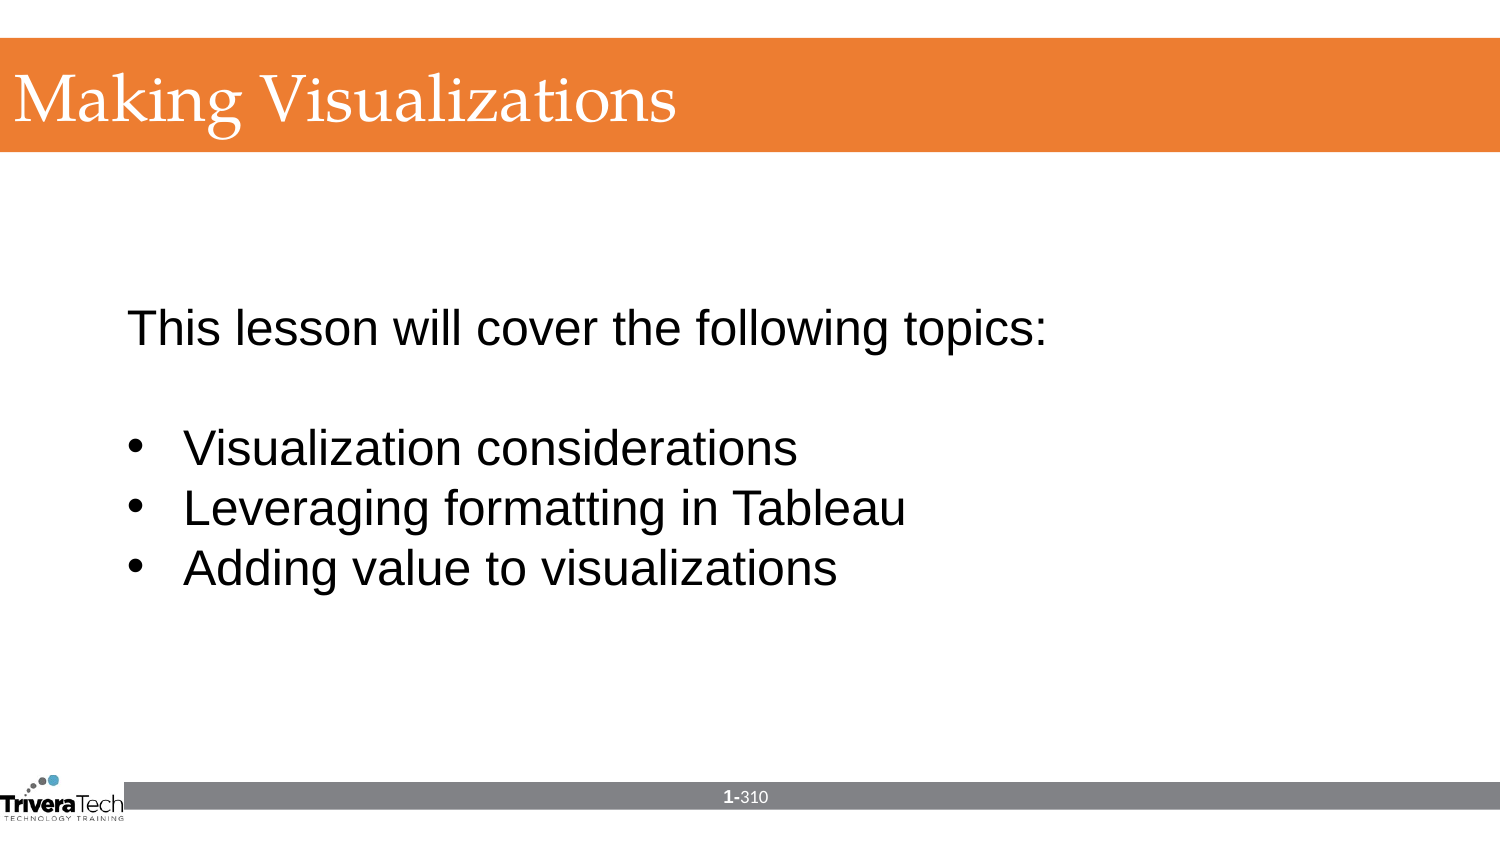

Making Visualizations
This lesson will cover the following topics:

Visualization considerations
Leveraging formatting in Tableau
Adding value to visualizations
1-310